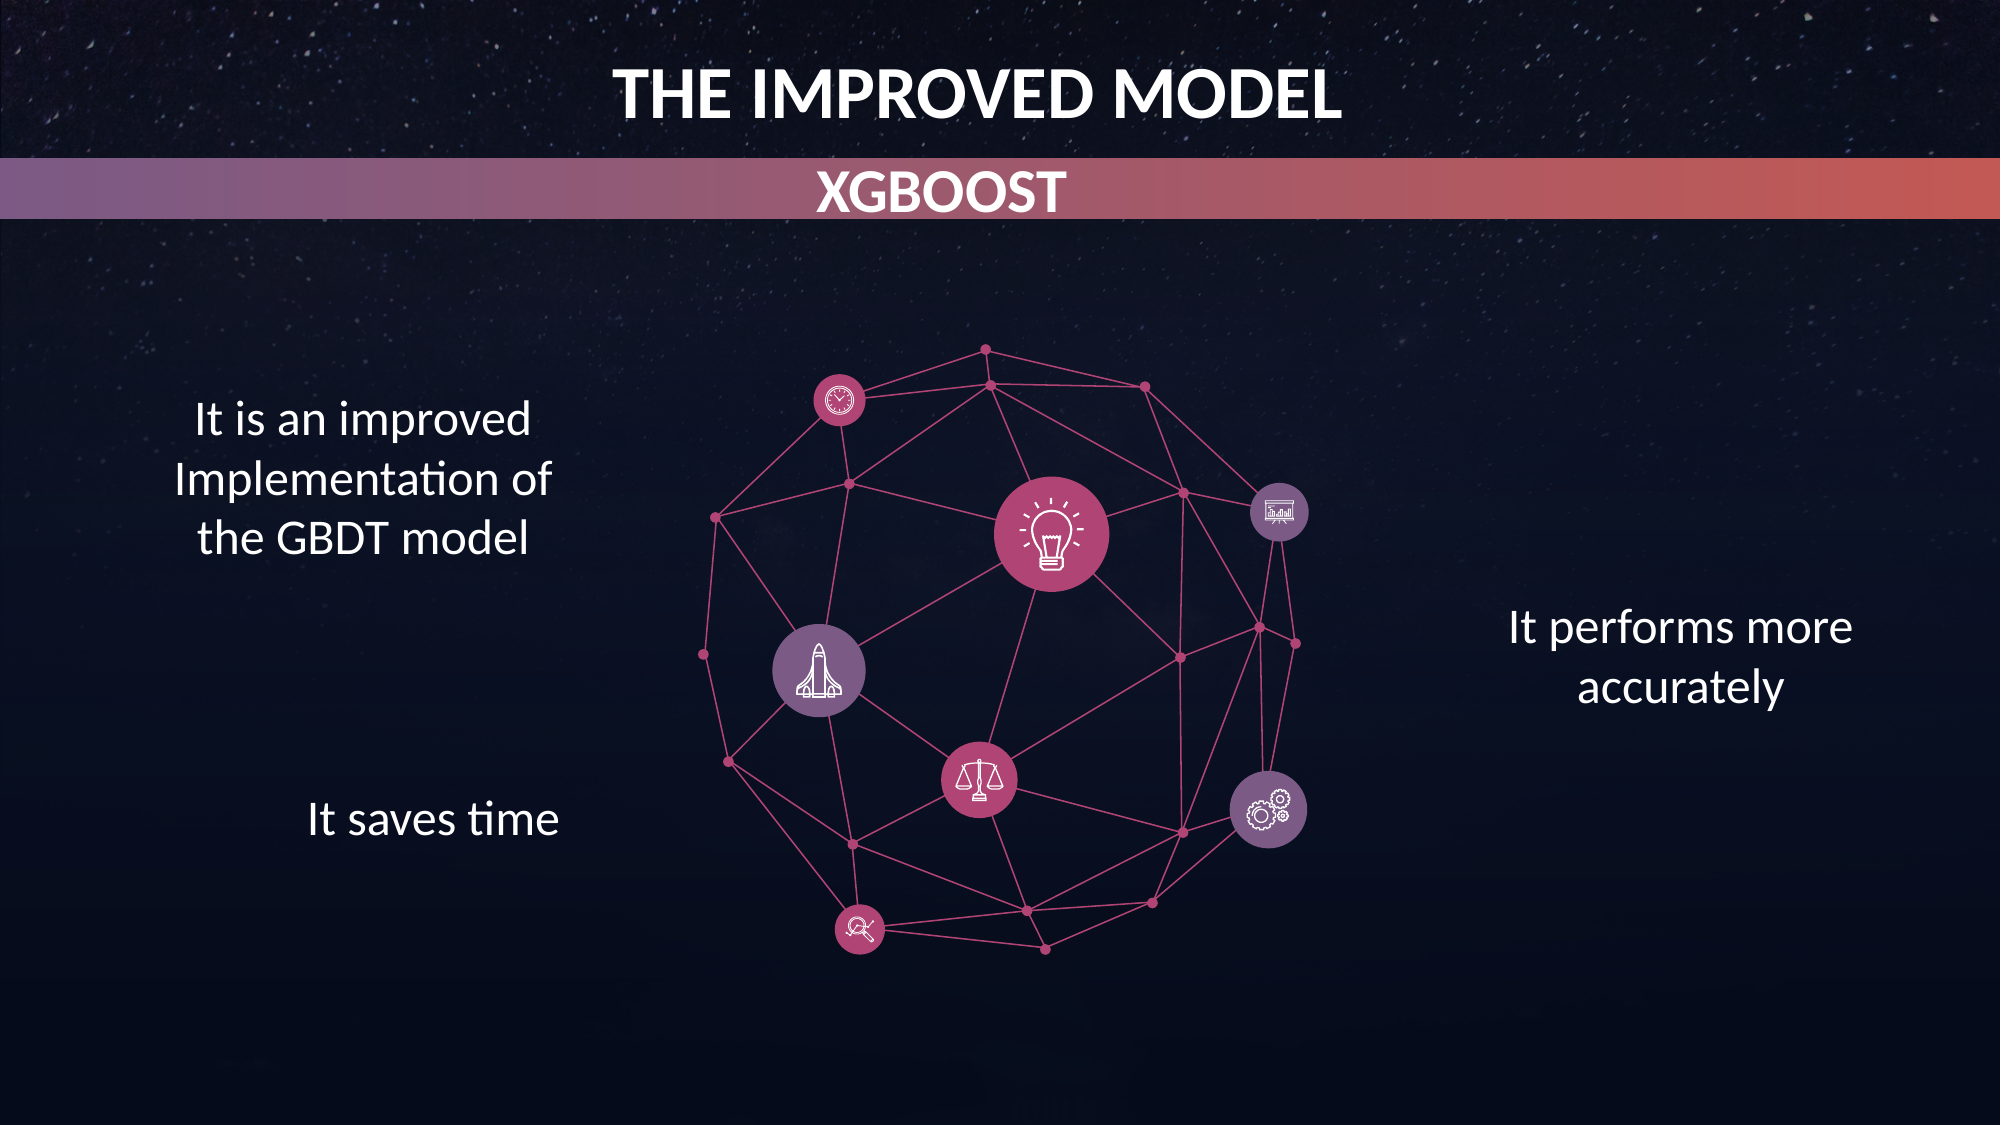

THE IMPROVED MODEL

XGBOOST

It is an improved Implementation of the GBDT model
It performs more accurately

It saves time